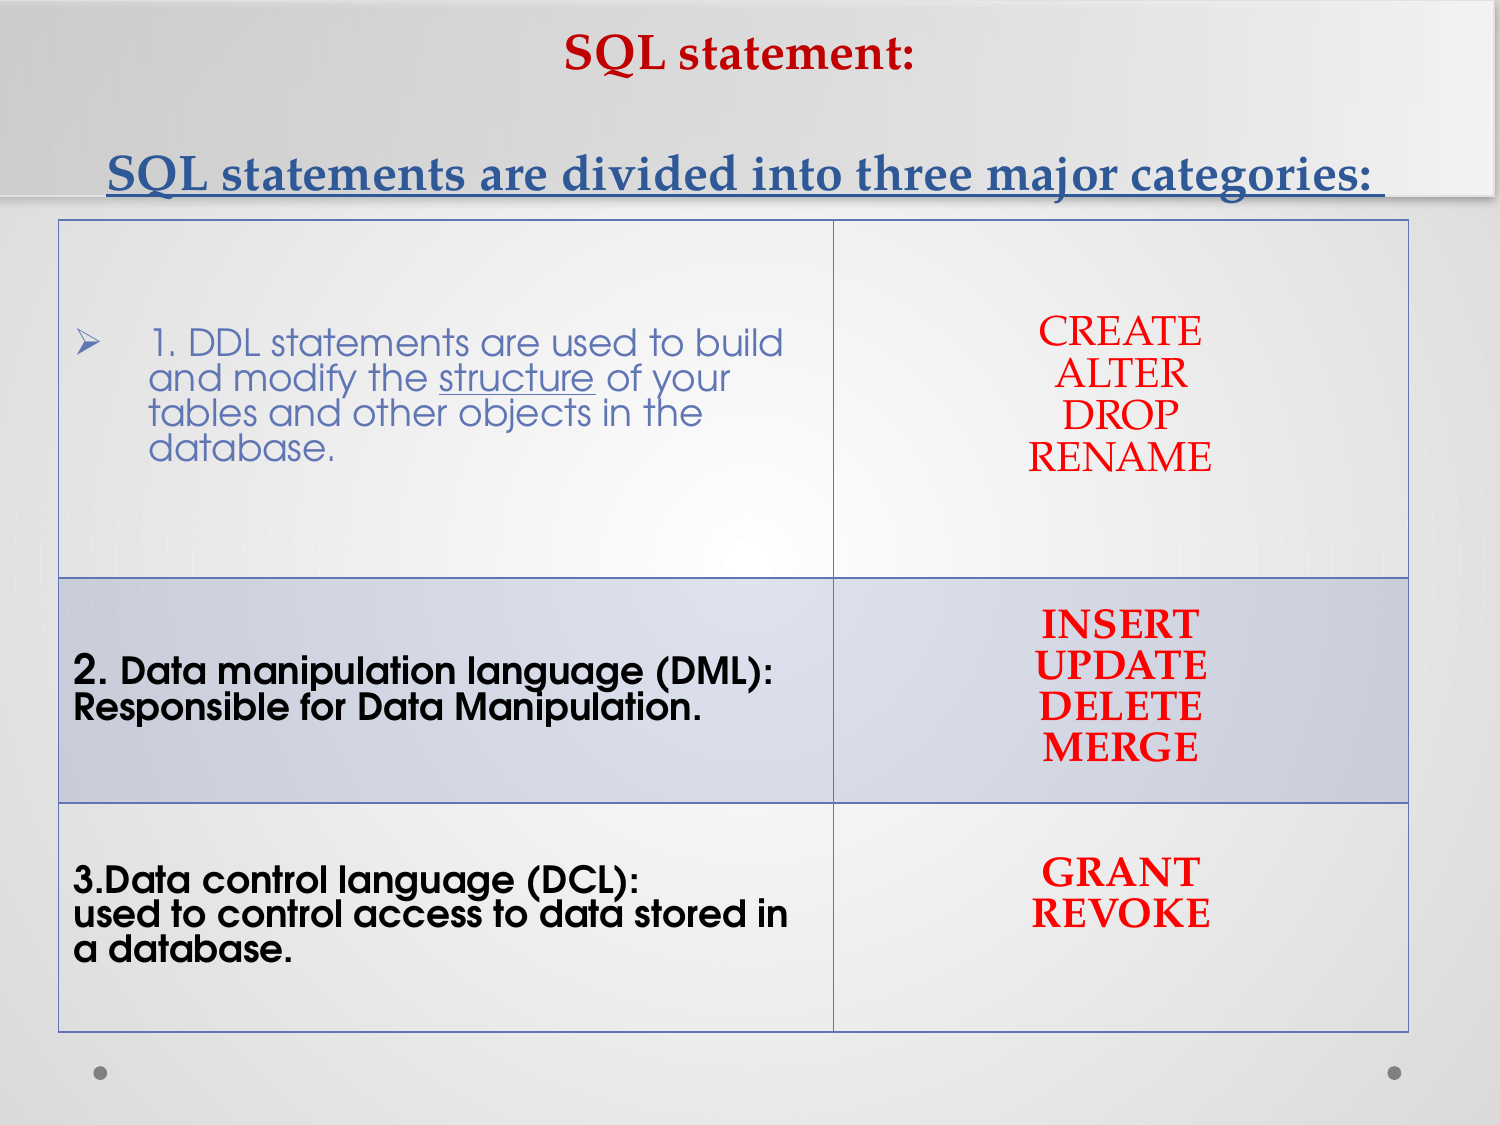

# SQL statement: SQL statements are divided into three major categories:
| 1. DDL statements are used to build and modify the structure of your tables and other objects in the database. | CREATE ALTER DROP RENAME |
| --- | --- |
| 2. Data manipulation language (DML): Responsible for Data Manipulation. | INSERT UPDATE DELETE MERGE |
| 3.Data control language (DCL): used to control access to data stored in a database. | GRANT REVOKE |